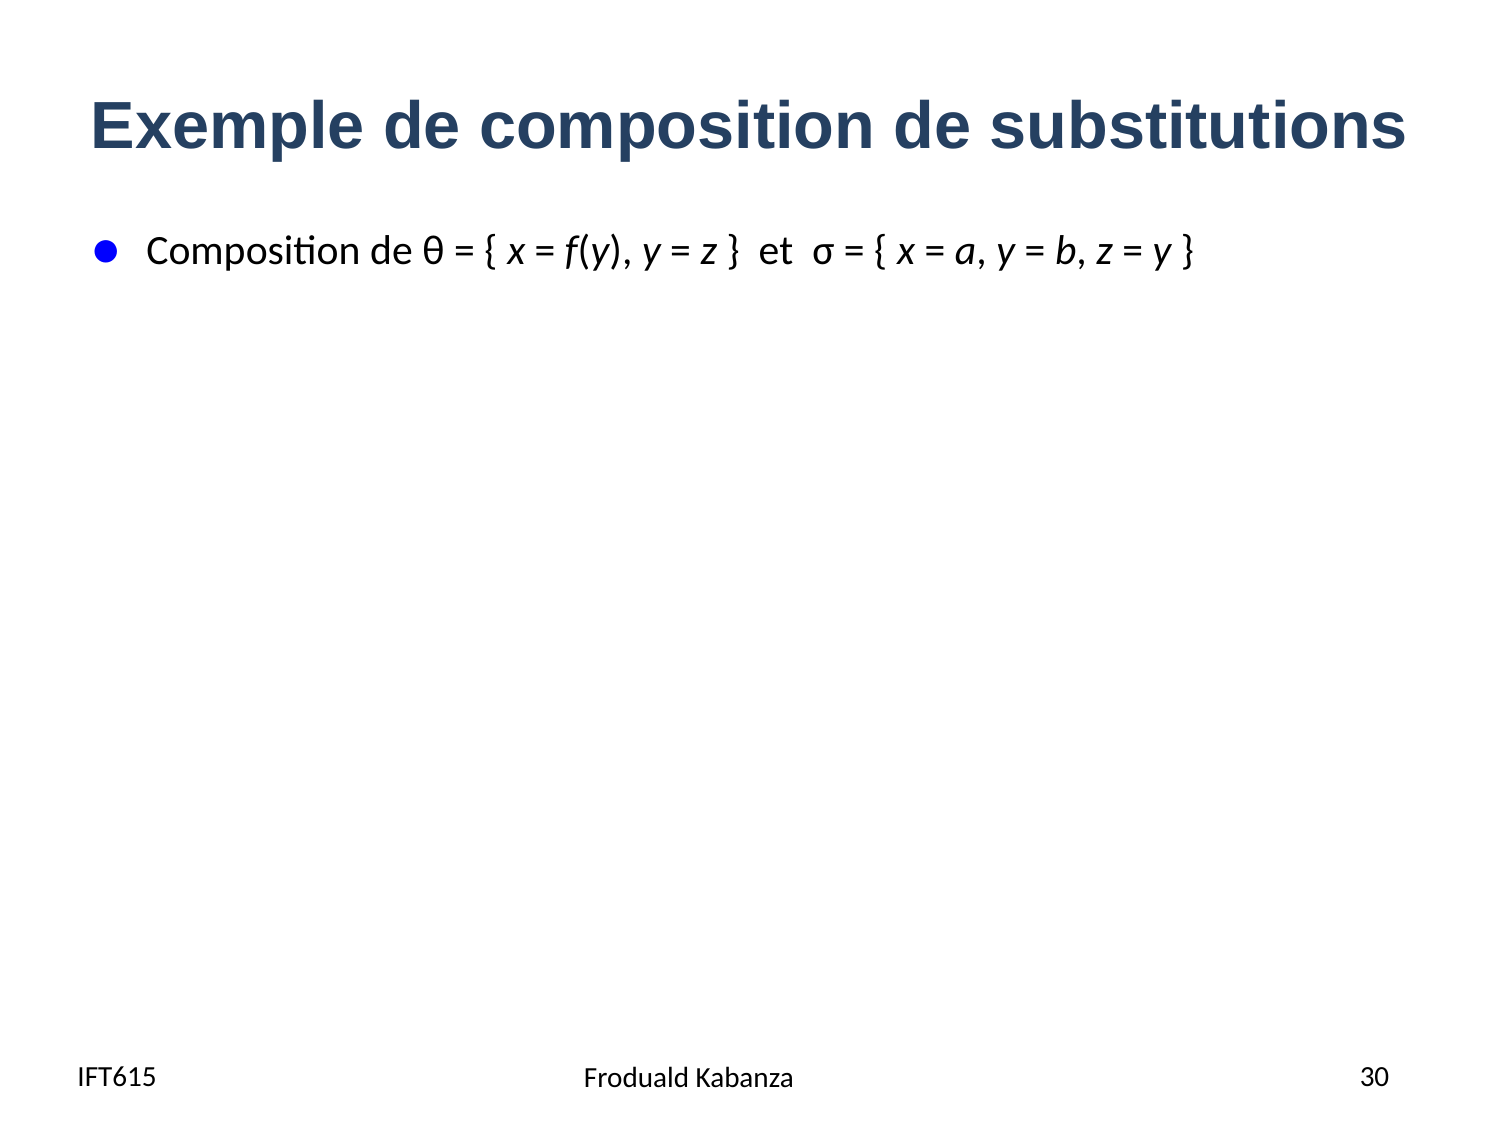

# Exemple de composition de substitutions
Composition de θ = { x = f(y), y = z }  et  σ = { x = a, y = b, z = y }
IFT615
30
Froduald Kabanza